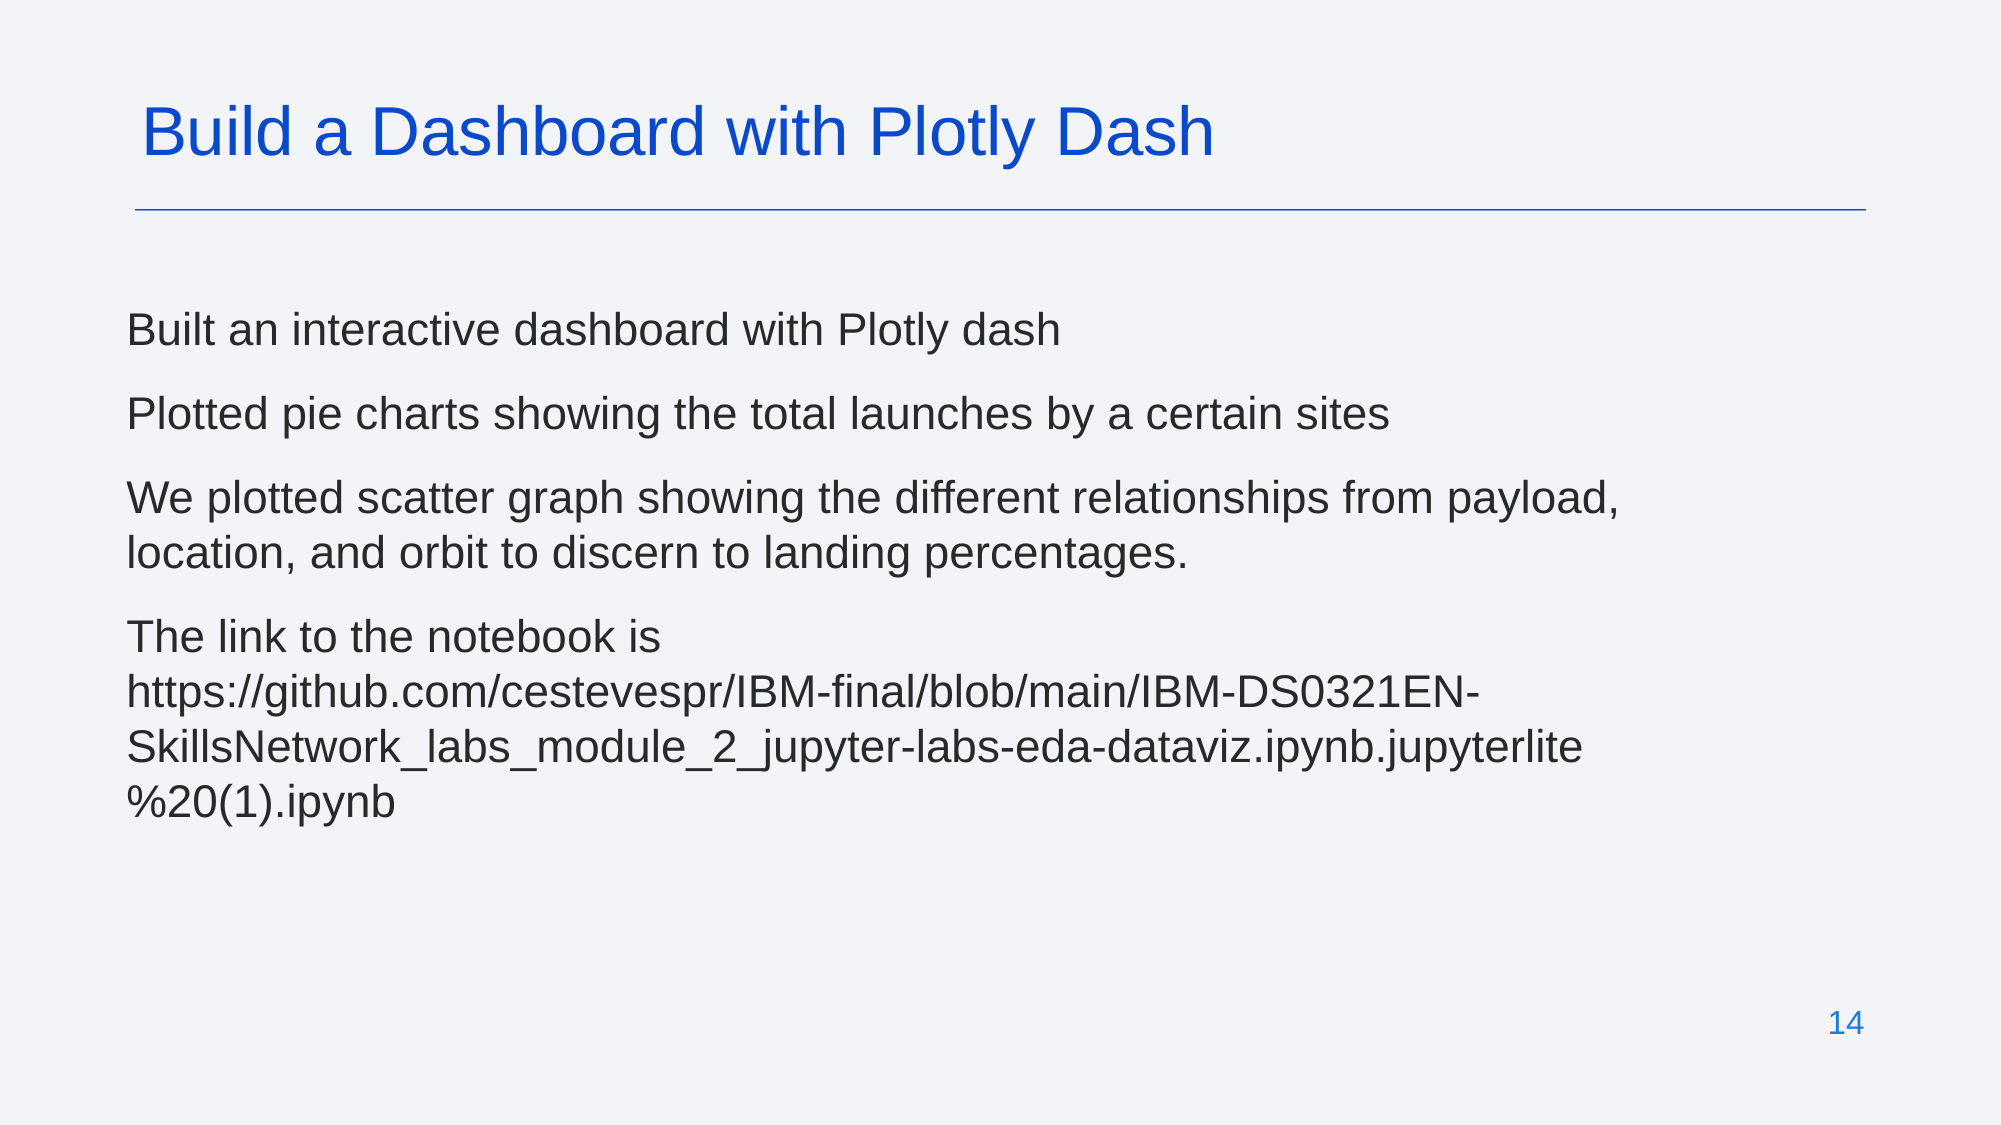

Build a Dashboard with Plotly Dash
# Built an interactive dashboard with Plotly dash
Plotted pie charts showing the total launches by a certain sites
We plotted scatter graph showing the different relationships from payload, location, and orbit to discern to landing percentages.
The link to the notebook is https://github.com/cestevespr/IBM-final/blob/main/IBM-DS0321EN-SkillsNetwork_labs_module_2_jupyter-labs-eda-dataviz.ipynb.jupyterlite%20(1).ipynb

14